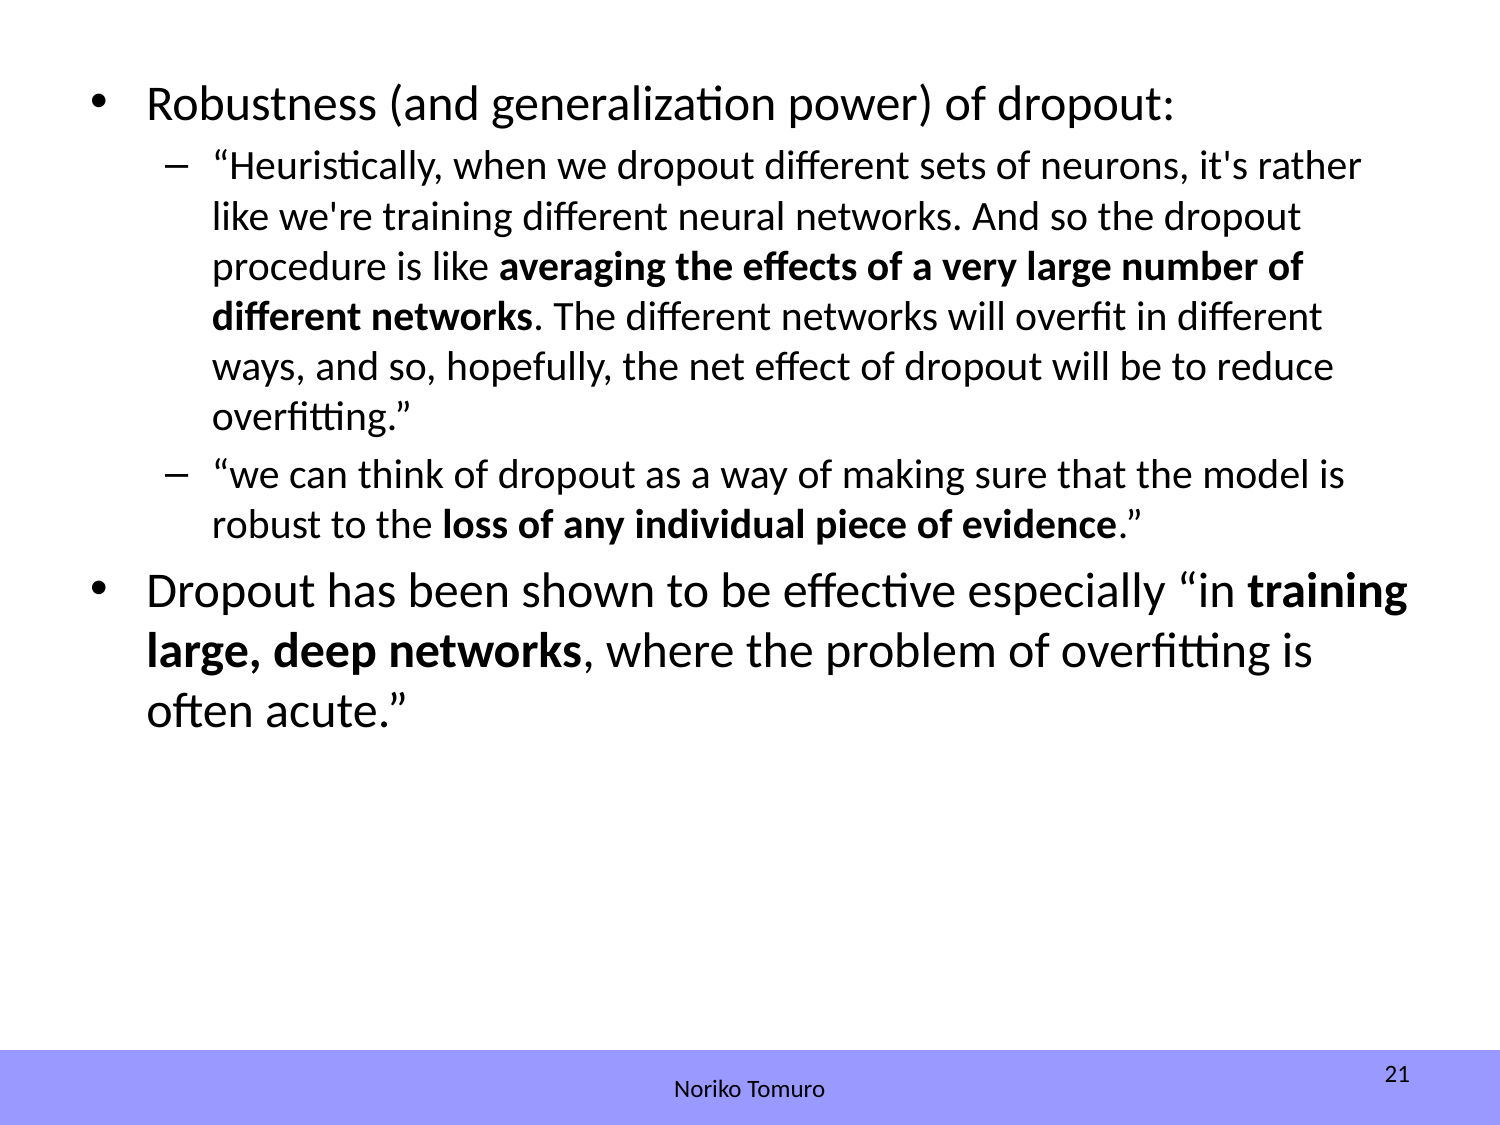

Robustness (and generalization power) of dropout:
“Heuristically, when we dropout different sets of neurons, it's rather like we're training different neural networks. And so the dropout procedure is like averaging the effects of a very large number of different networks. The different networks will overfit in different ways, and so, hopefully, the net effect of dropout will be to reduce overfitting.”
“we can think of dropout as a way of making sure that the model is robust to the loss of any individual piece of evidence.”
Dropout has been shown to be effective especially “in training large, deep networks, where the problem of overfitting is often acute.”

21
Noriko Tomuro